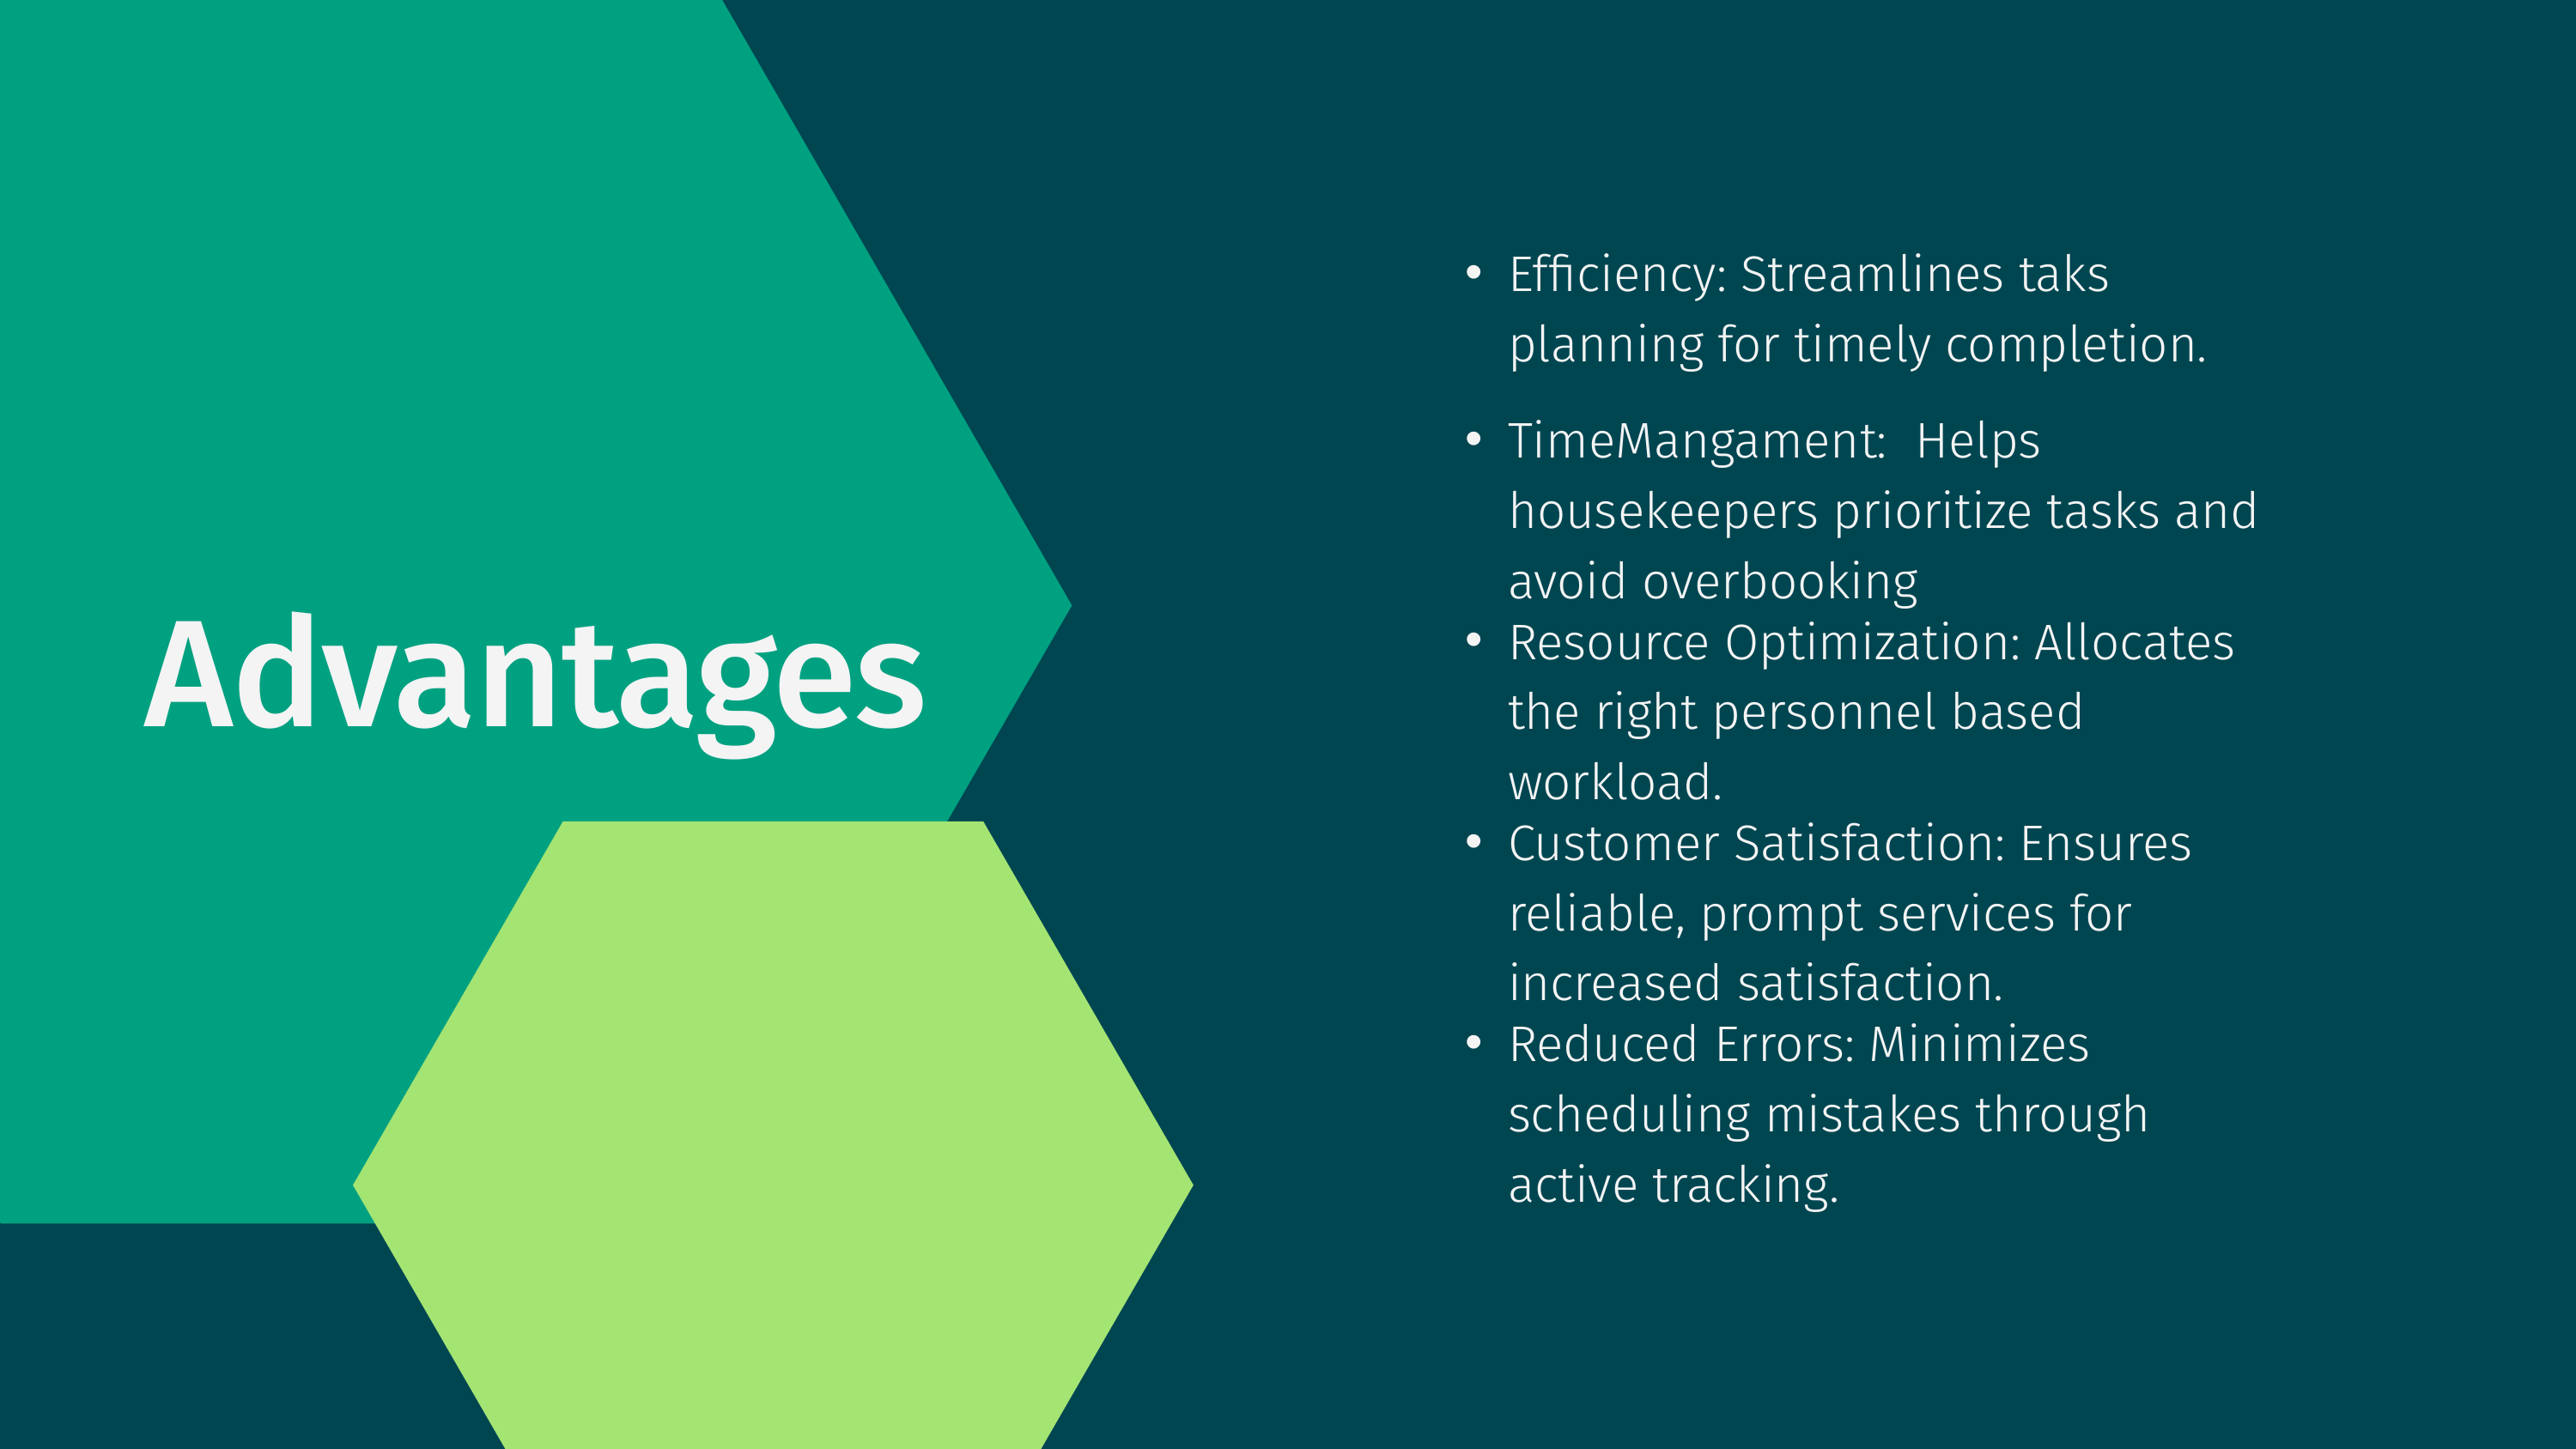

Efficiency: Streamlines taks planning for timely completion.
TimeMangament:  Helps housekeepers prioritize tasks and avoid overbooking
Advantages
Resource Optimization: Allocates the right personnel based workload.
Customer Satisfaction: Ensures reliable, prompt services for increased satisfaction.

Reduced Errors: Minimizes scheduling mistakes through active tracking.